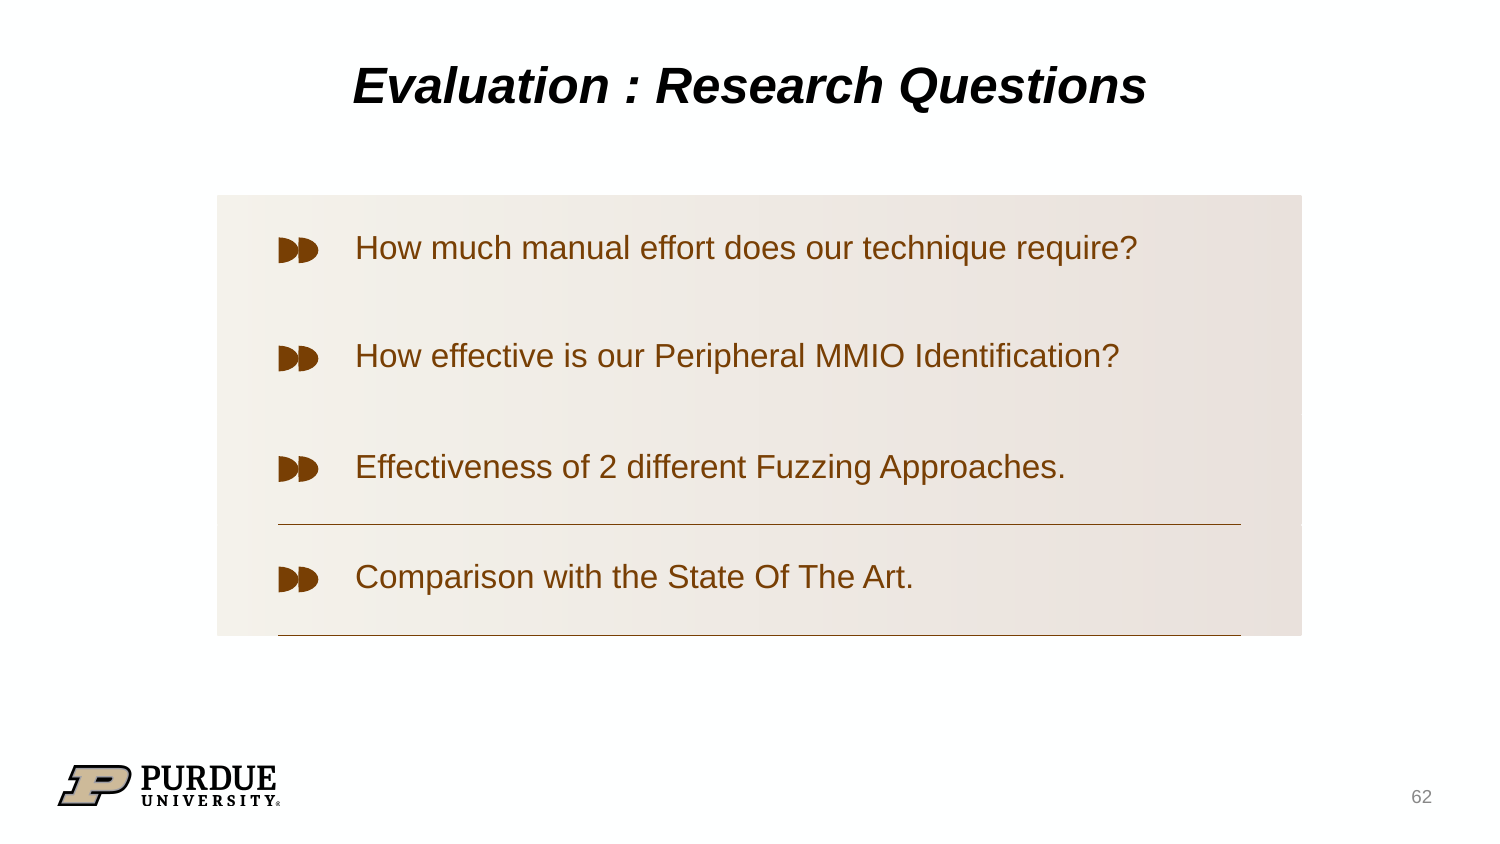

# Evaluation : Research Questions

How much manual effort does our technique require?

How effective is our Peripheral MMIO Identification?

Effectiveness of 2 different Fuzzing Approaches.

Comparison with the State Of The Art.

62